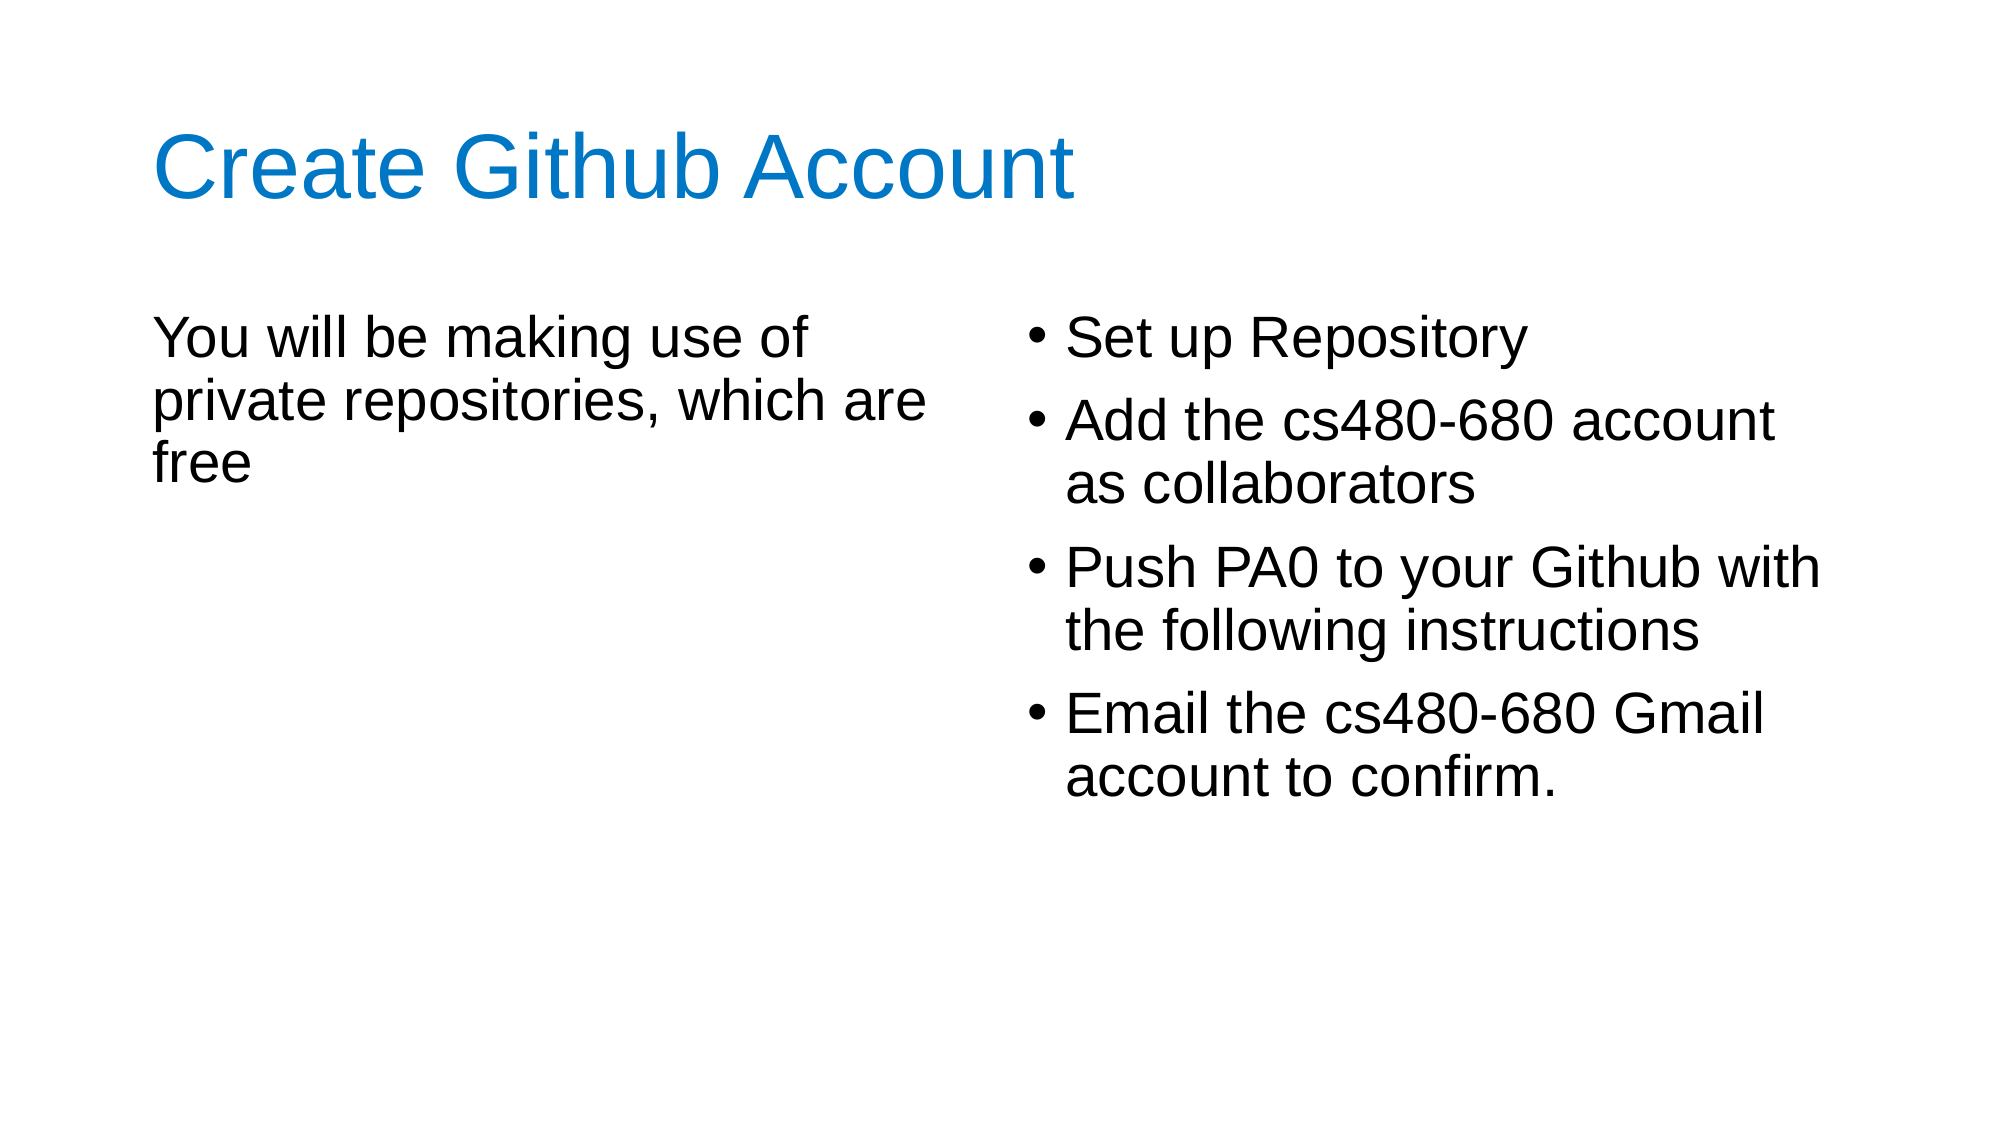

# Create Github Account
You will be making use of private repositories, which are free
Set up Repository
Add the cs480-680 account as collaborators
Push PA0 to your Github with the following instructions
Email the cs480-680 Gmail account to confirm.